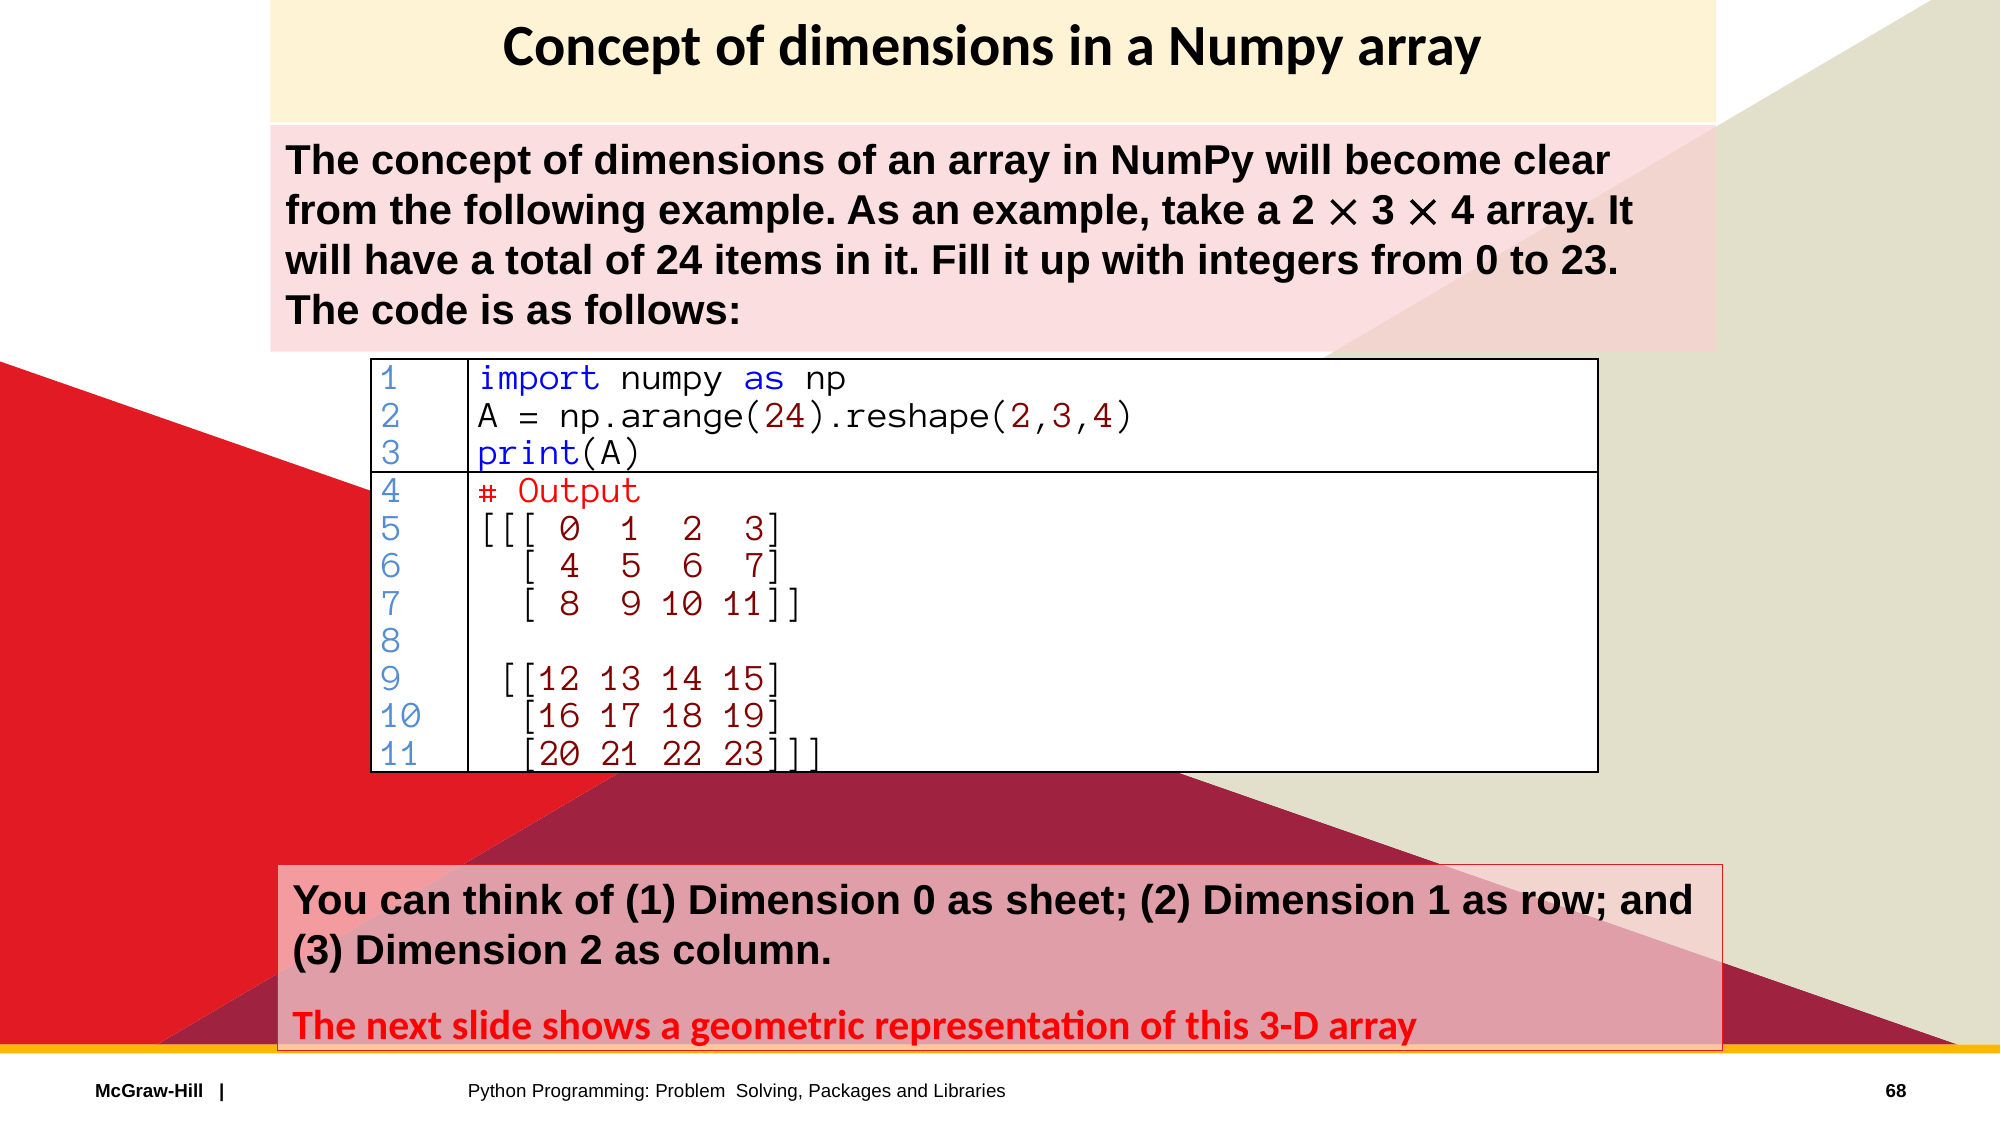

# Concept of dimensions in a Numpy array
The concept of dimensions of an array in NumPy will become clear from the following example. As an example, take a 2 × 3 × 4 array. It will have a total of 24 items in it. Fill it up with integers from 0 to 23. The code is as follows:

| 1 2 3 | import numpy as np A = np.arange(24).reshape(2,3,4) print(A) |
| --- | --- |
| 4 5 6 7 8 9 10 11 | # Output [[[ 0 1 2 3] [ 4 5 6 7] [ 8 9 10 11]]   [[12 13 14 15] [16 17 18 19] [20 21 22 23]]] |
You can think of (1) Dimension 0 as sheet; (2) Dimension 1 as row; and (3) Dimension 2 as column.
The next slide shows a geometric representation of this 3-D array
68
Python Programming: Problem  Solving, Packages and Libraries